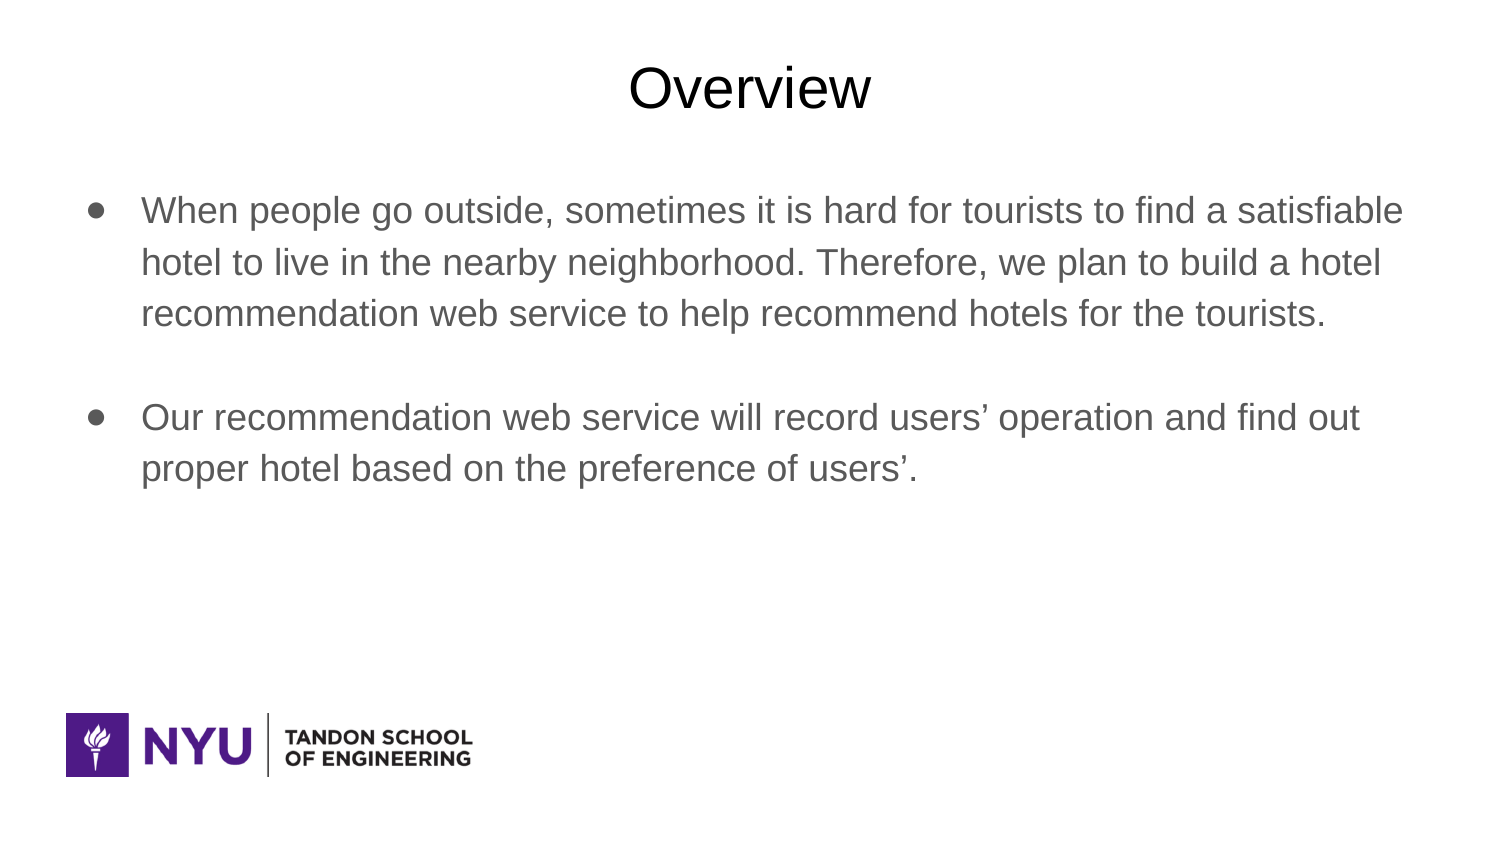

# Overview
When people go outside, sometimes it is hard for tourists to find a satisfiable hotel to live in the nearby neighborhood. Therefore, we plan to build a hotel recommendation web service to help recommend hotels for the tourists.

Our recommendation web service will record users’ operation and find out proper hotel based on the preference of users’.